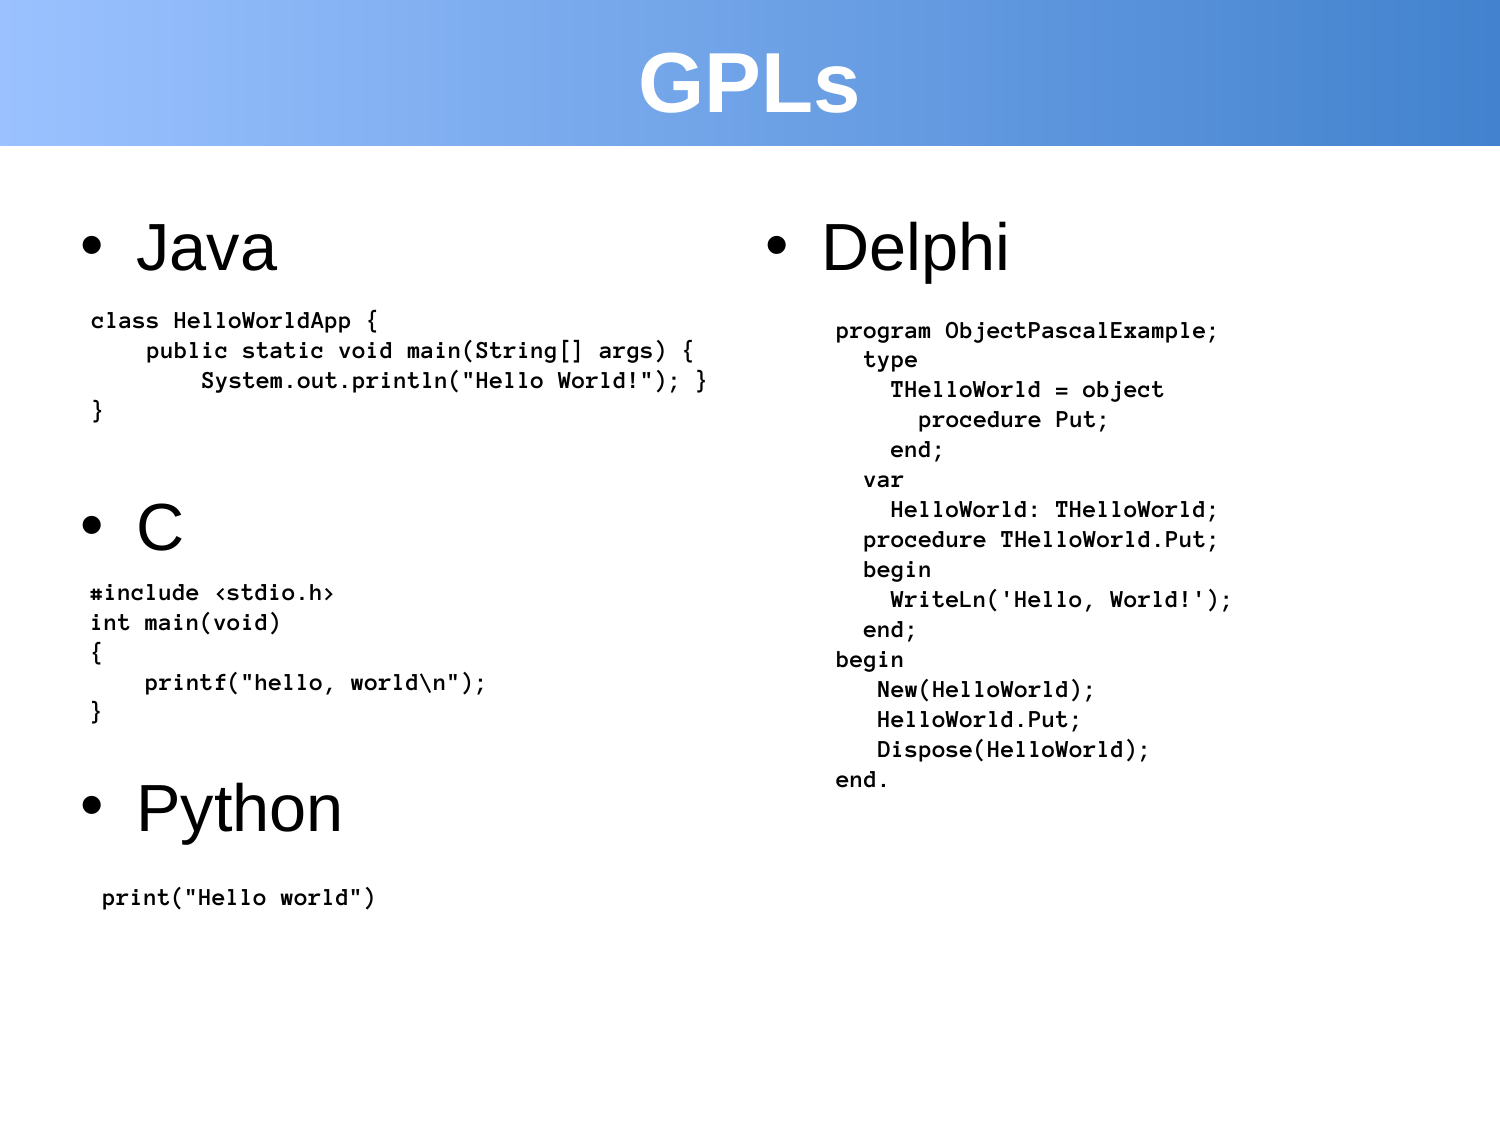

# GPLs
Java

C

Python
Delphi

class HelloWorldApp {
    public static void main(String[] args) {
        System.out.println("Hello World!"); }
}
program ObjectPascalExample;
  type
    THelloWorld = object
      procedure Put;
    end;
  var
    HelloWorld: THelloWorld;
  procedure THelloWorld.Put;
  begin
    WriteLn('Hello, World!');
  end;
begin
   New(HelloWorld);
   HelloWorld.Put;
   Dispose(HelloWorld);
end.
#include <stdio.h>
int main(void)
{
    printf("hello, world\n");
}
print("Hello world")